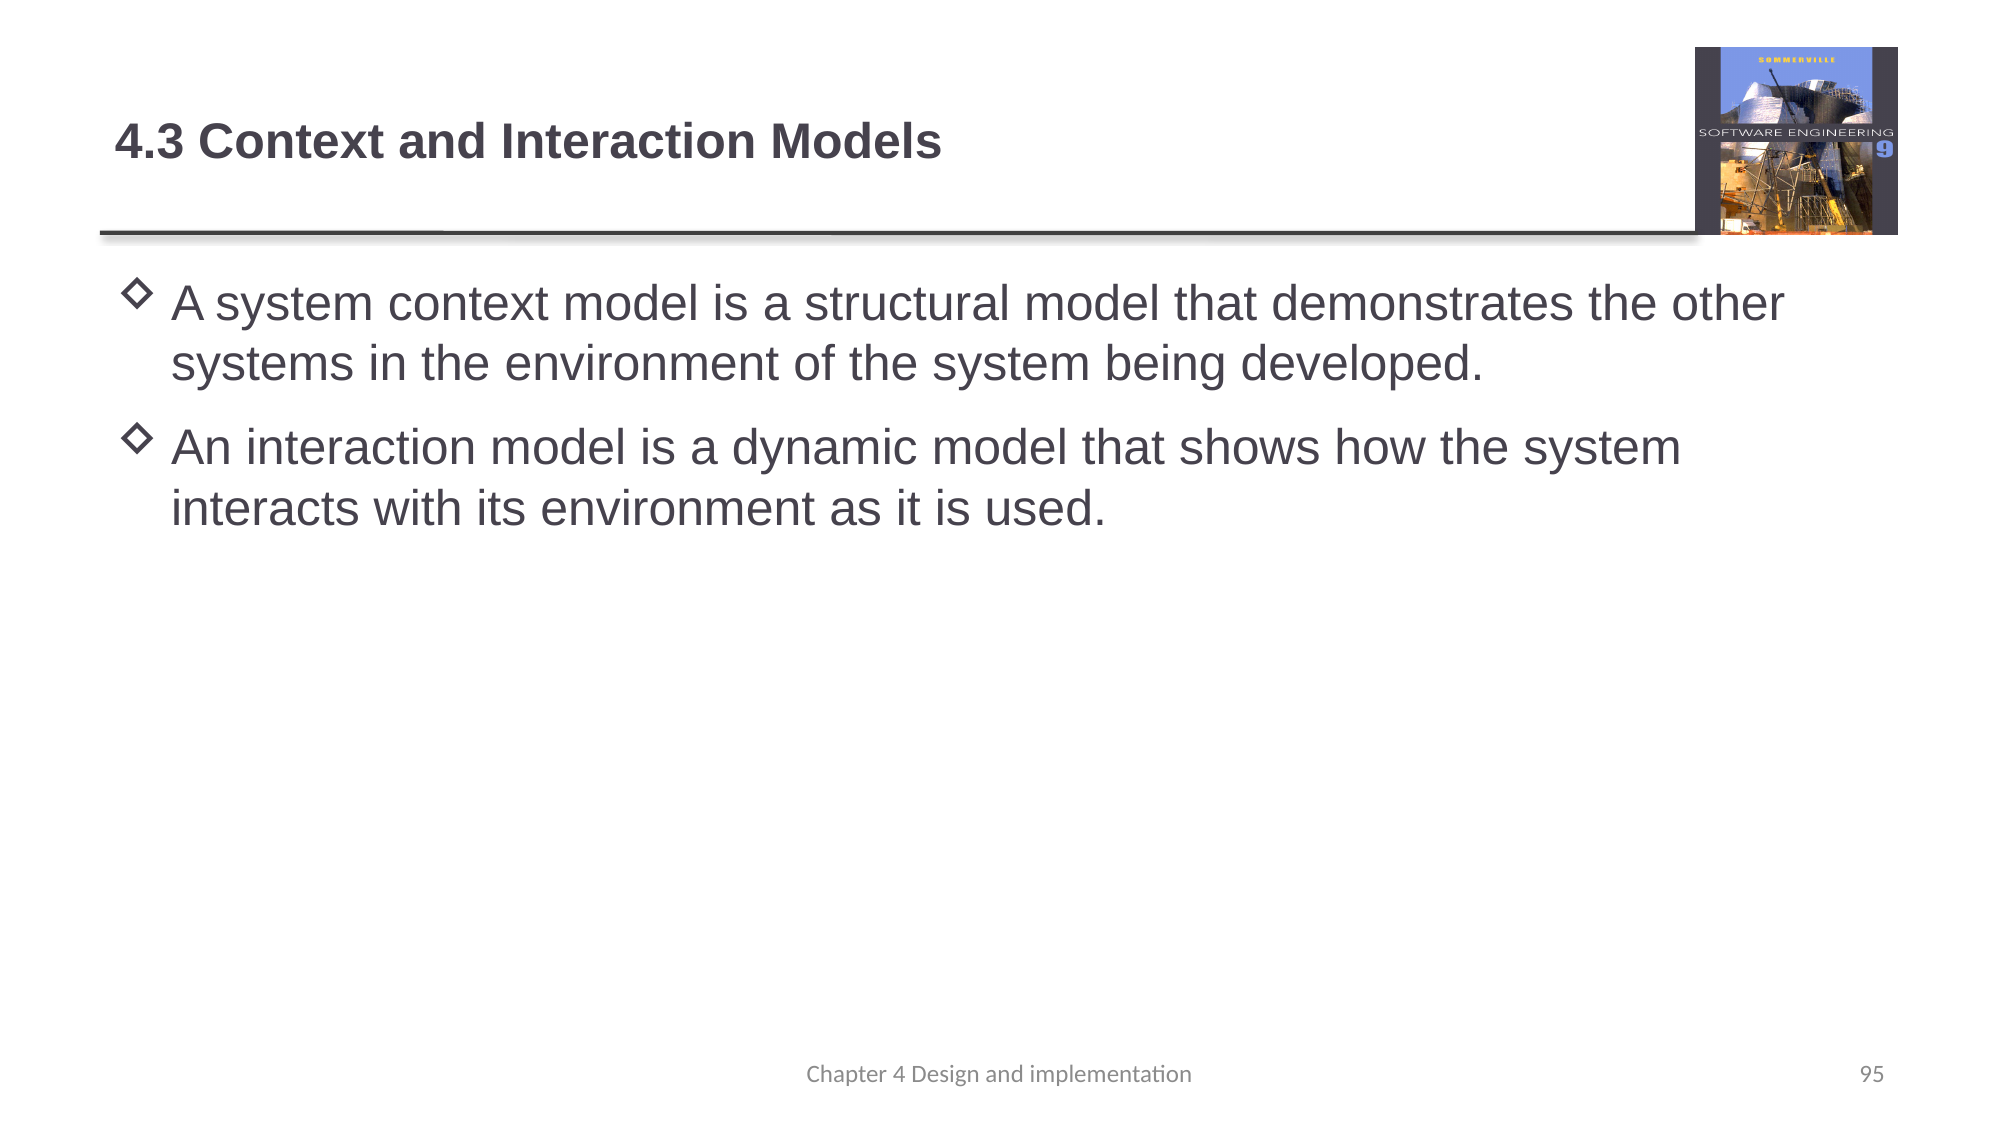

# 4.3 Context and Interaction Models
A system context model is a structural model that demonstrates the other systems in the environment of the system being developed.
An interaction model is a dynamic model that shows how the system interacts with its environment as it is used.

Chapter 4 Design and implementation
95